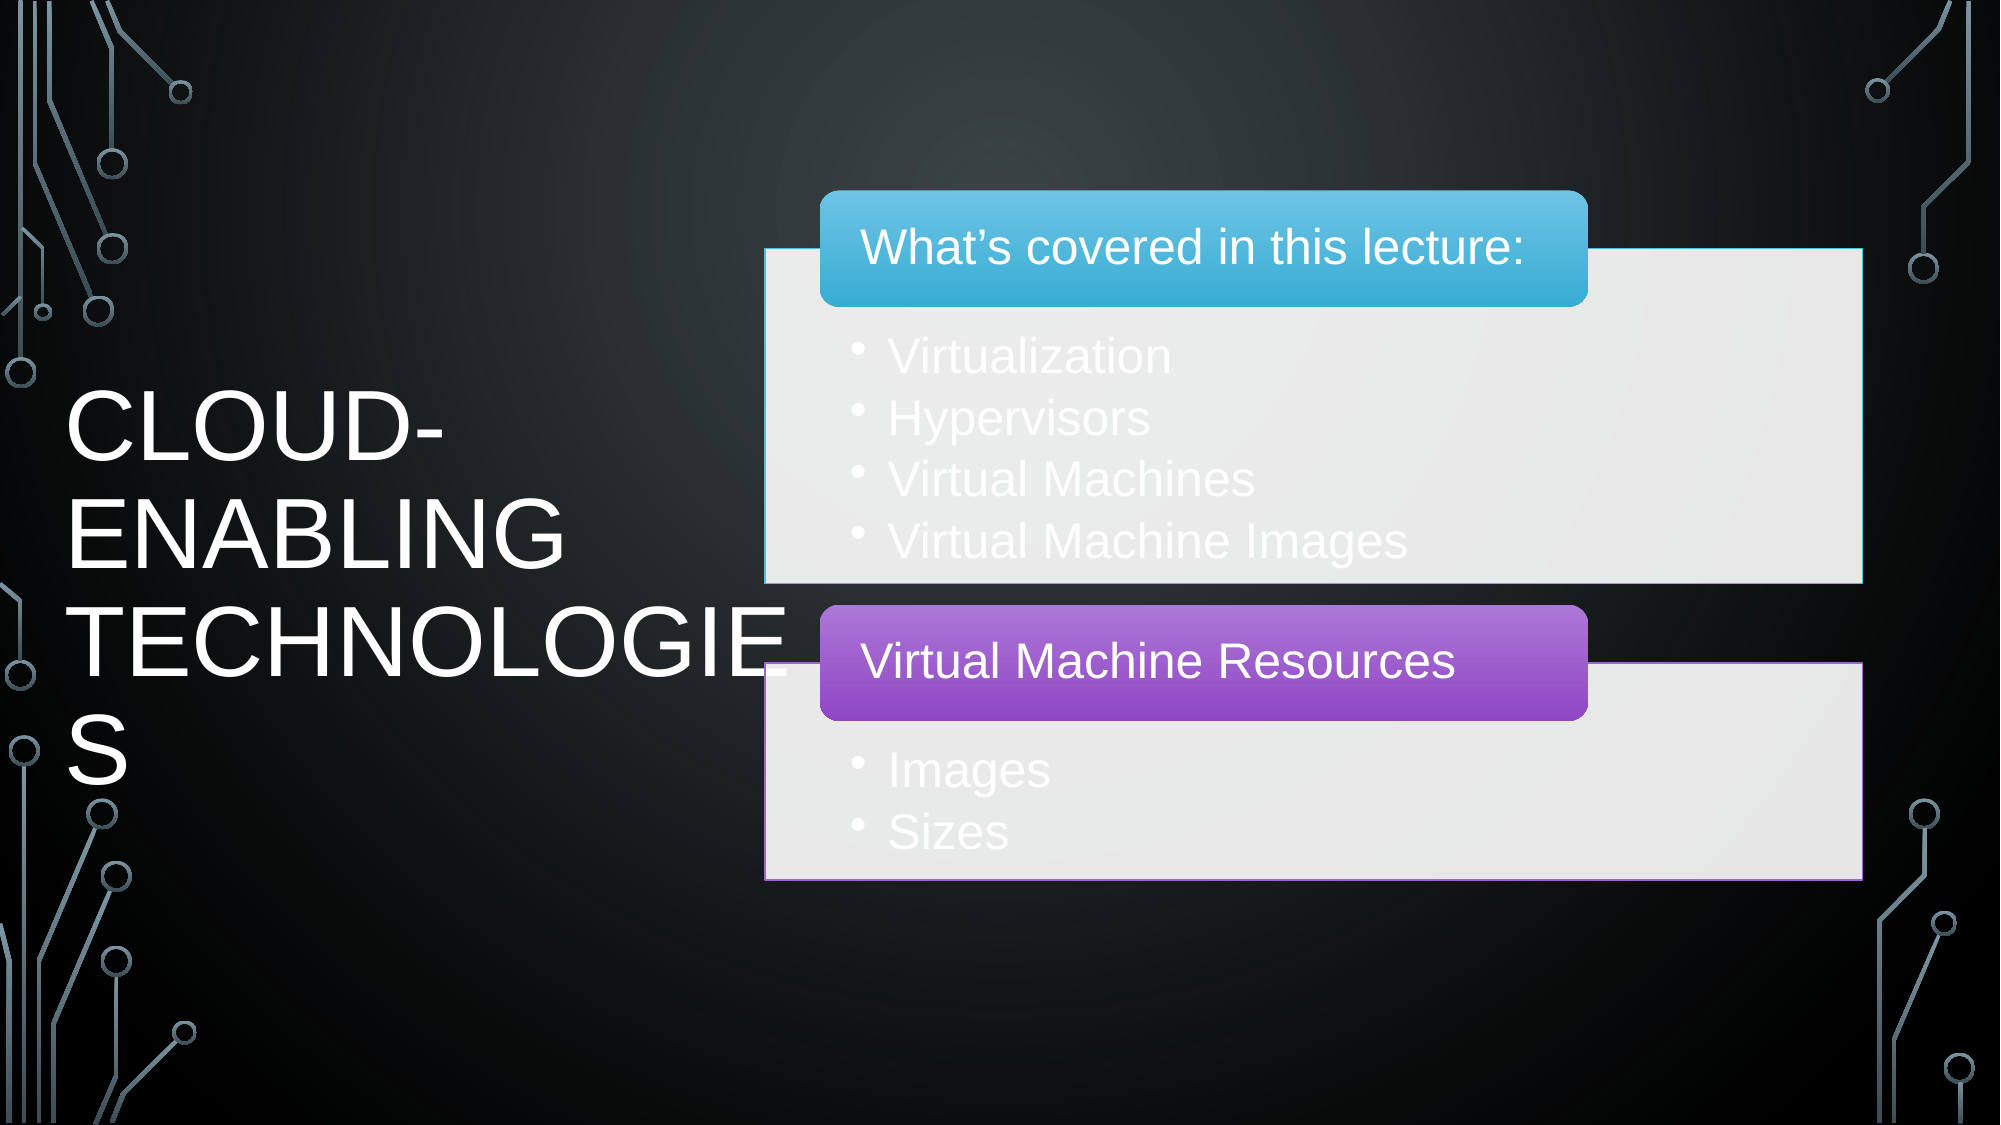

Virtualization
Hypervisors
Virtual Machines
Virtual Machine Images
What’s covered in this lecture:
Images
Sizes
Virtual Machine Resources
# Cloud-Enabling Technologies